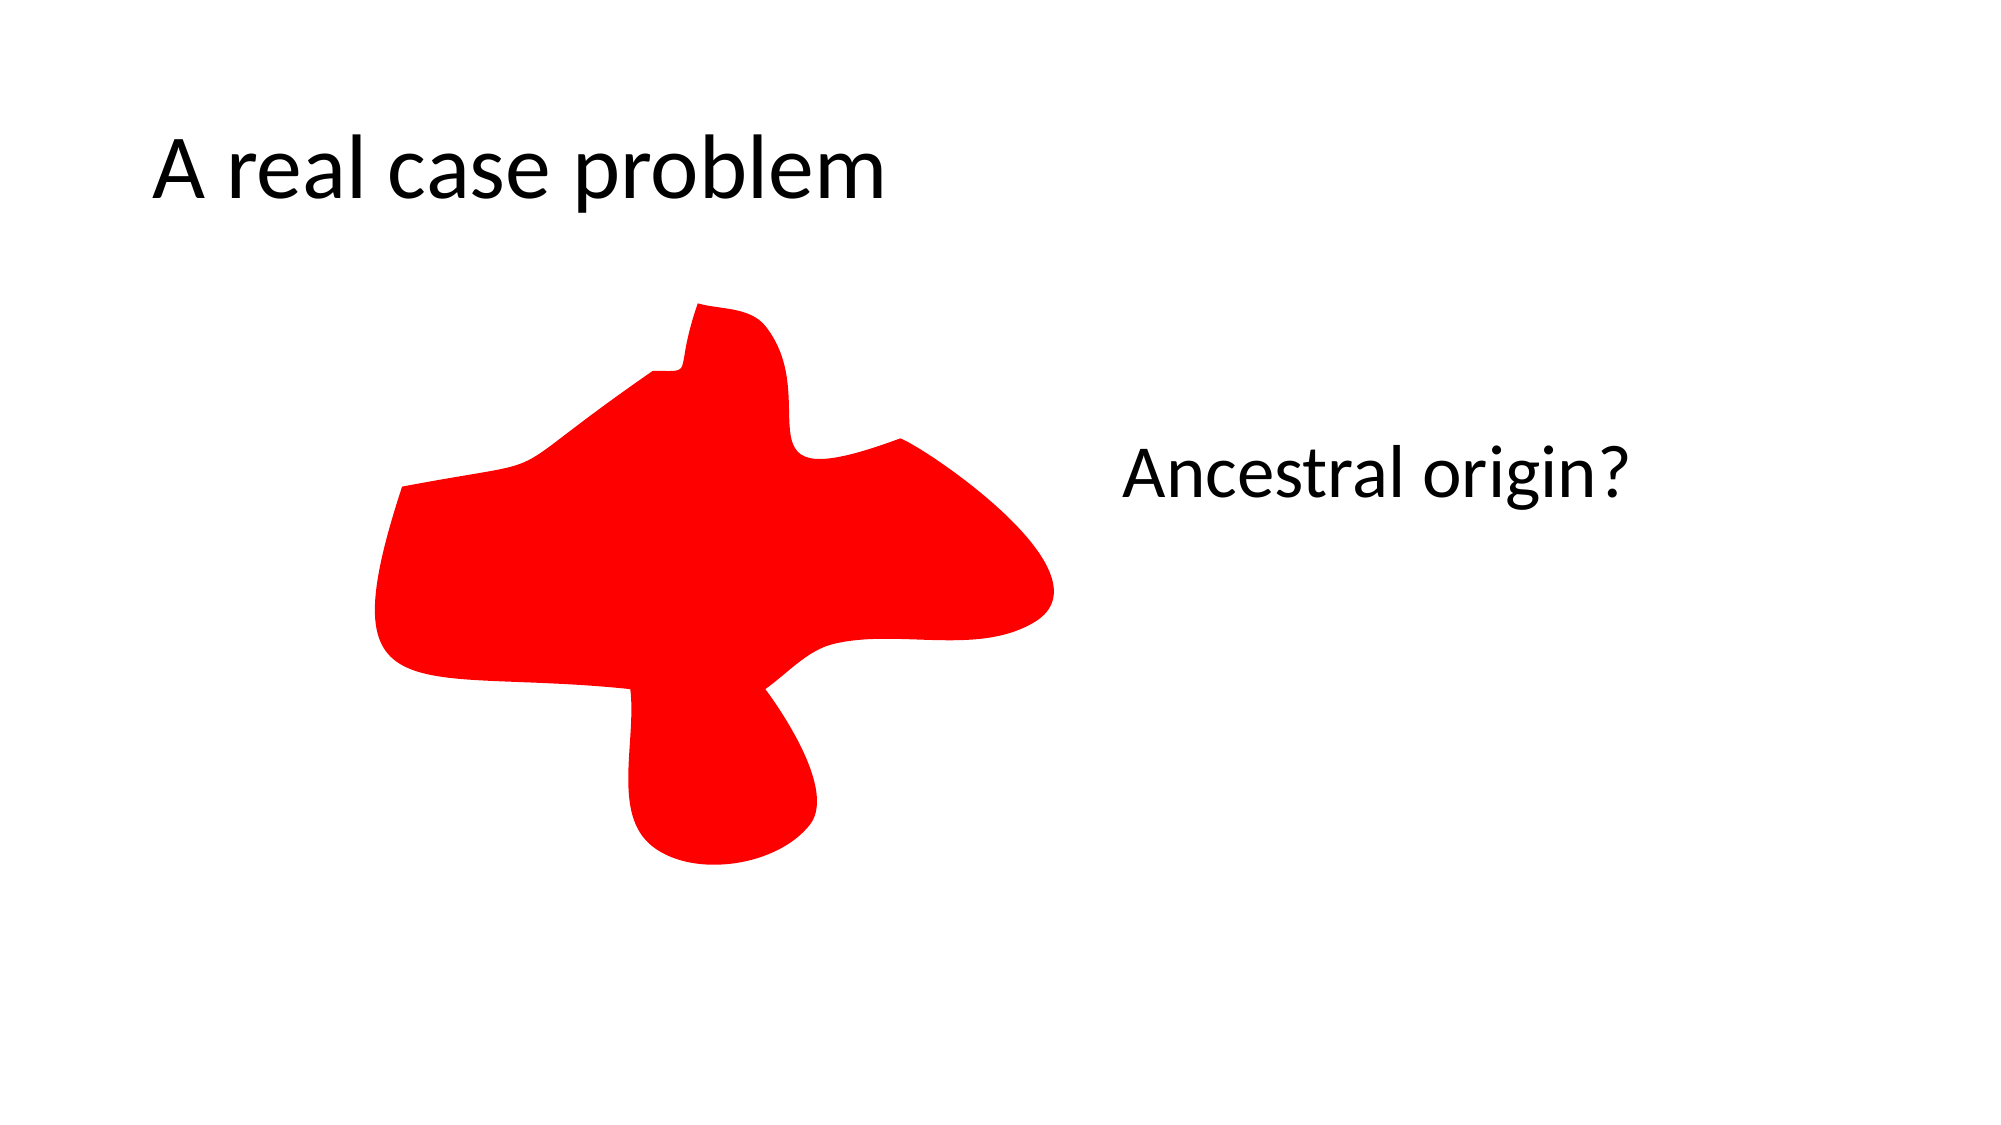

# A real case problem

Ancestral origin?